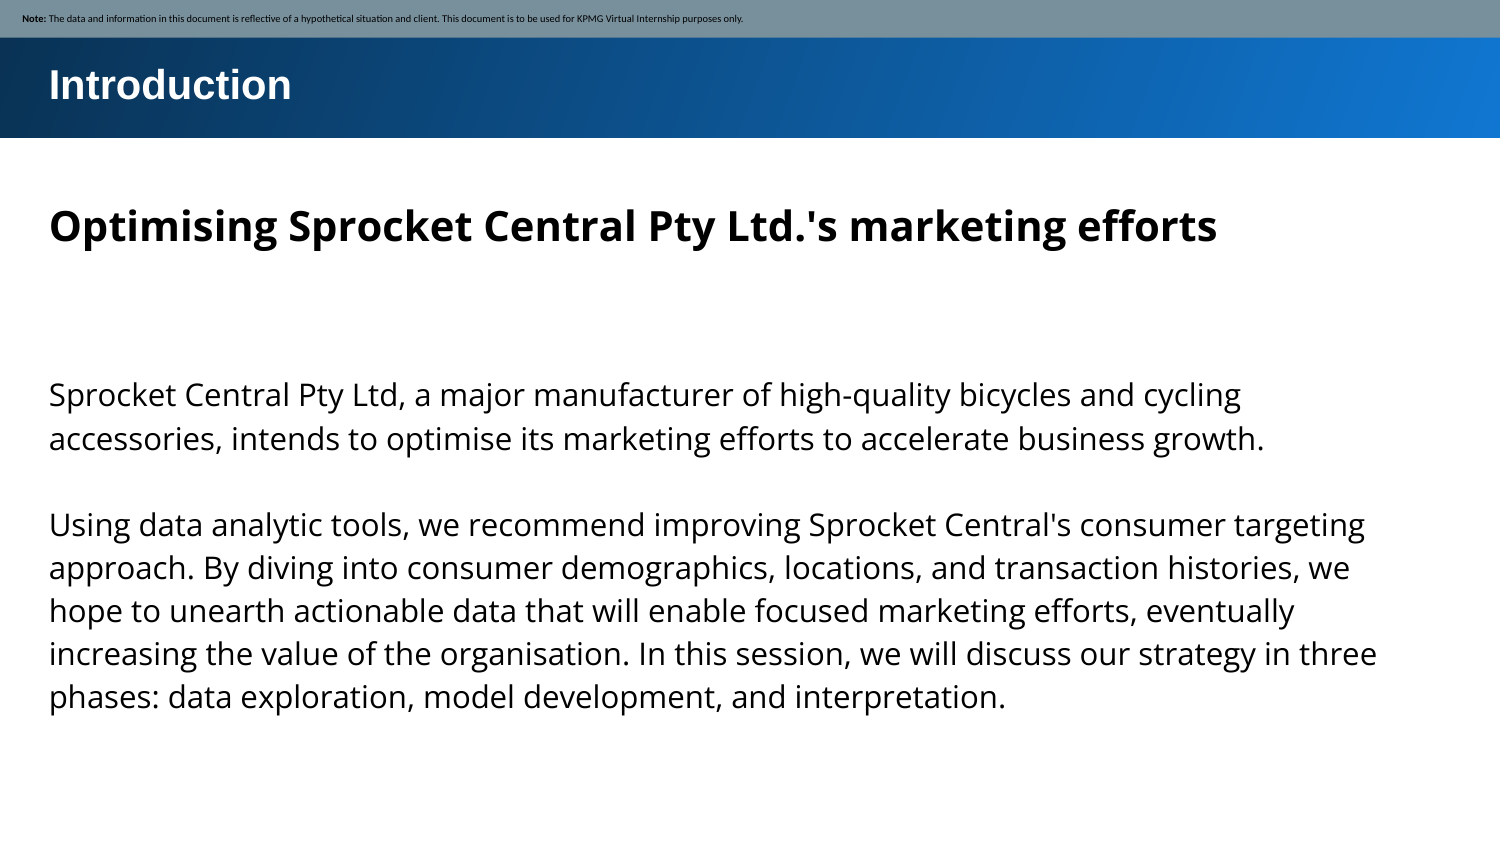

Note: The data and information in this document is reflective of a hypothetical situation and client. This document is to be used for KPMG Virtual Internship purposes only.
Introduction
Optimising Sprocket Central Pty Ltd.'s marketing efforts
Sprocket Central Pty Ltd, a major manufacturer of high-quality bicycles and cycling accessories, intends to optimise its marketing efforts to accelerate business growth.

Using data analytic tools, we recommend improving Sprocket Central's consumer targeting approach. By diving into consumer demographics, locations, and transaction histories, we hope to unearth actionable data that will enable focused marketing efforts, eventually increasing the value of the organisation. In this session, we will discuss our strategy in three phases: data exploration, model development, and interpretation.